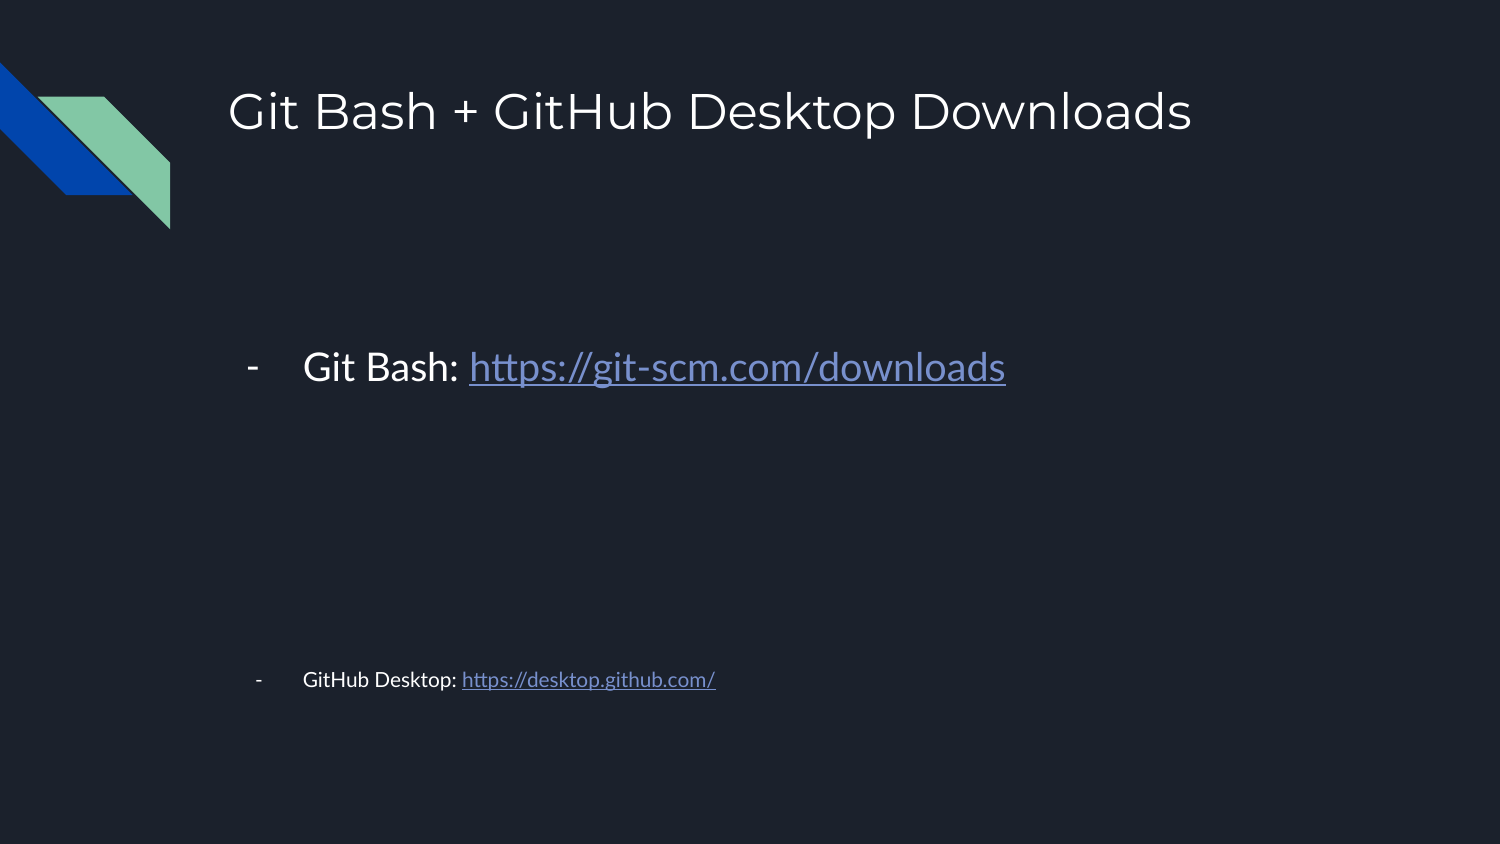

# Git Bash + GitHub Desktop Downloads

Git Bash: https://git-scm.com/downloads

GitHub Desktop: https://desktop.github.com/